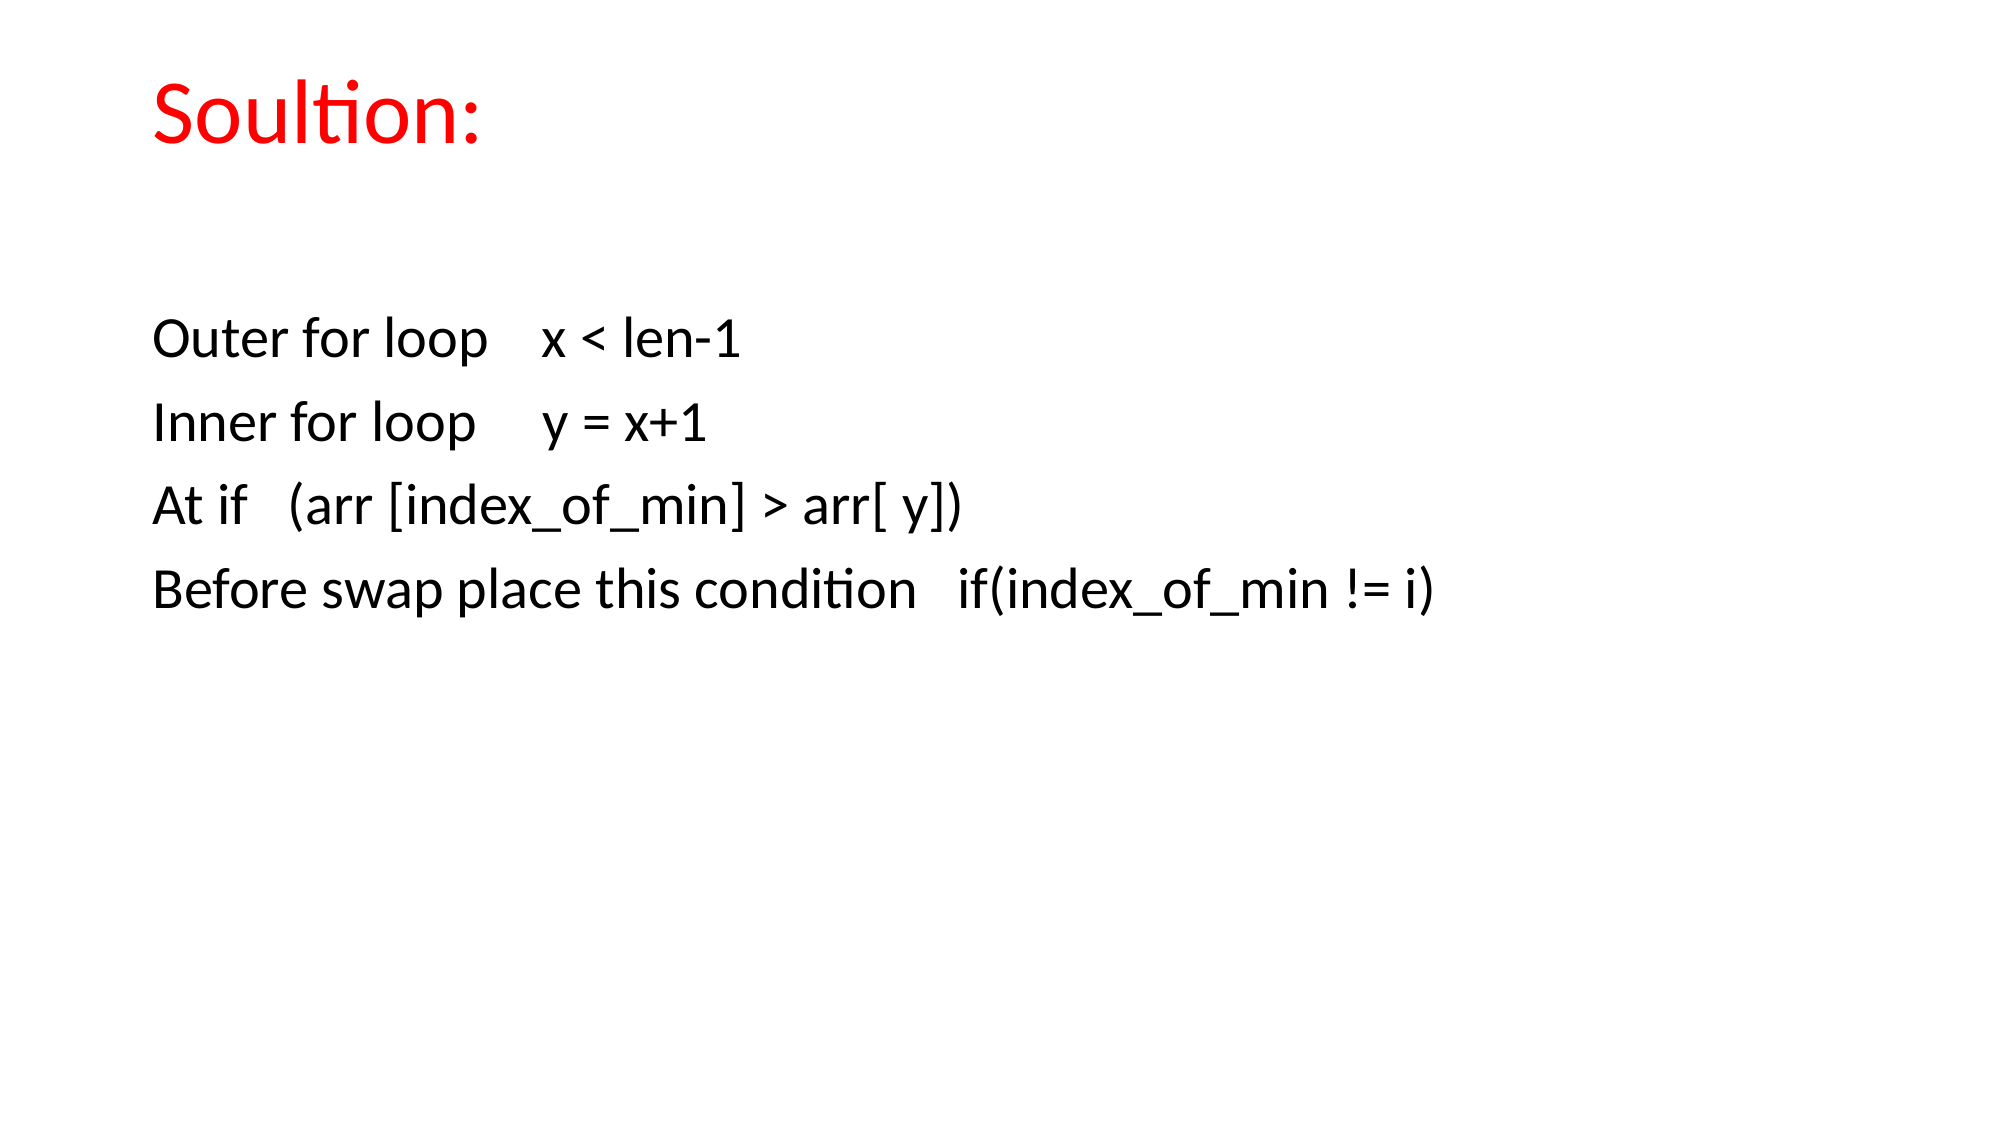

# Soultion:
Outer for loop    x < len-1
Inner for loop     y = x+1
At if   (arr [index_of_min] > arr[ y])
Before swap place this condition   if(index_of_min != i)